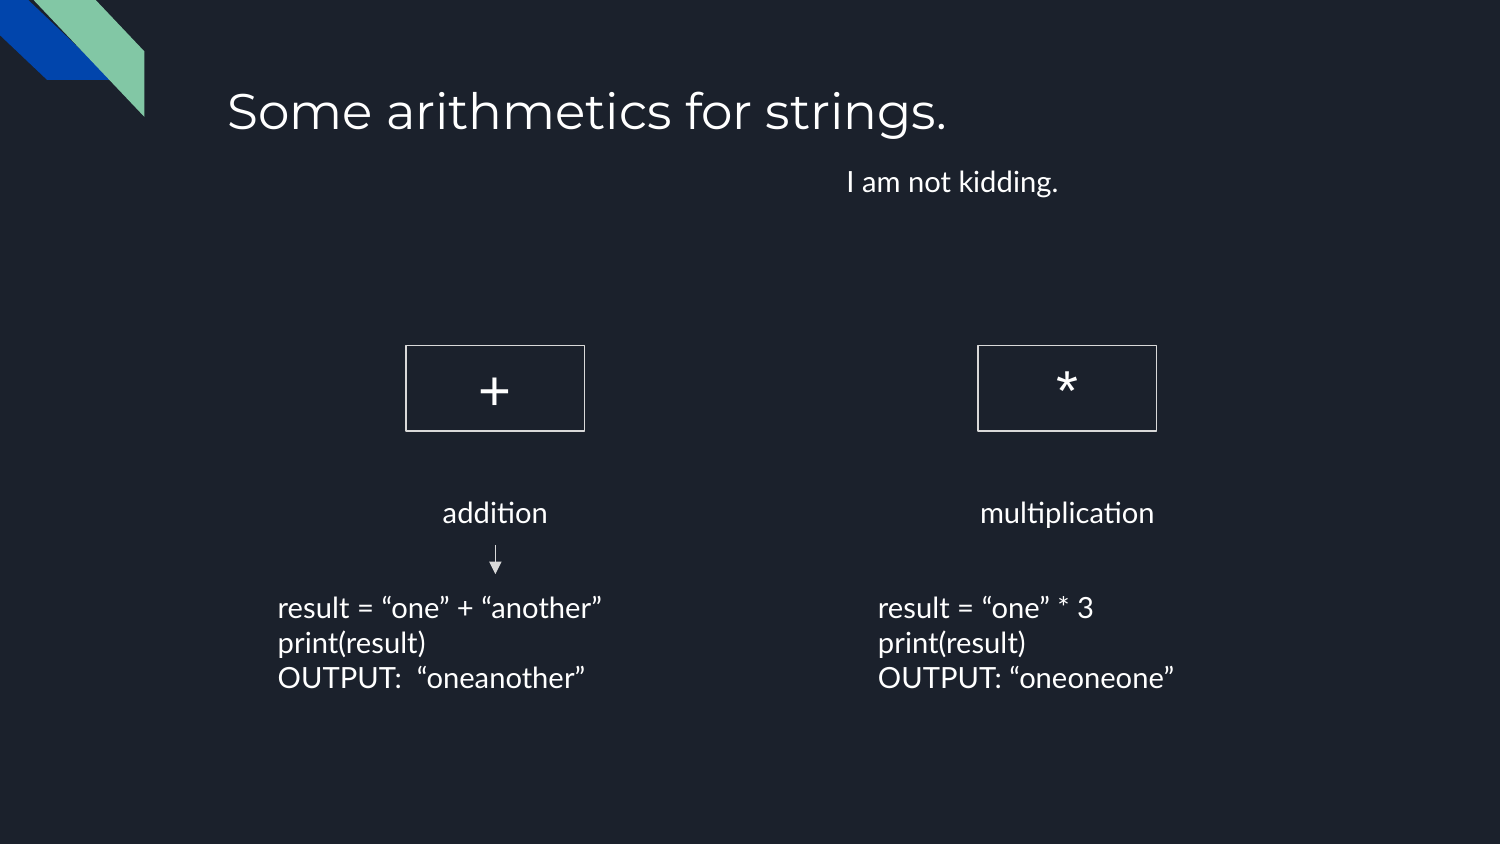

# Some arithmetics for strings.
I am not kidding.
+
*
addition
multiplication

result = “one” + “another”
print(result)
OUTPUT:  “oneanother”
result = “one” * 3
print(result)
OUTPUT: “oneoneone”